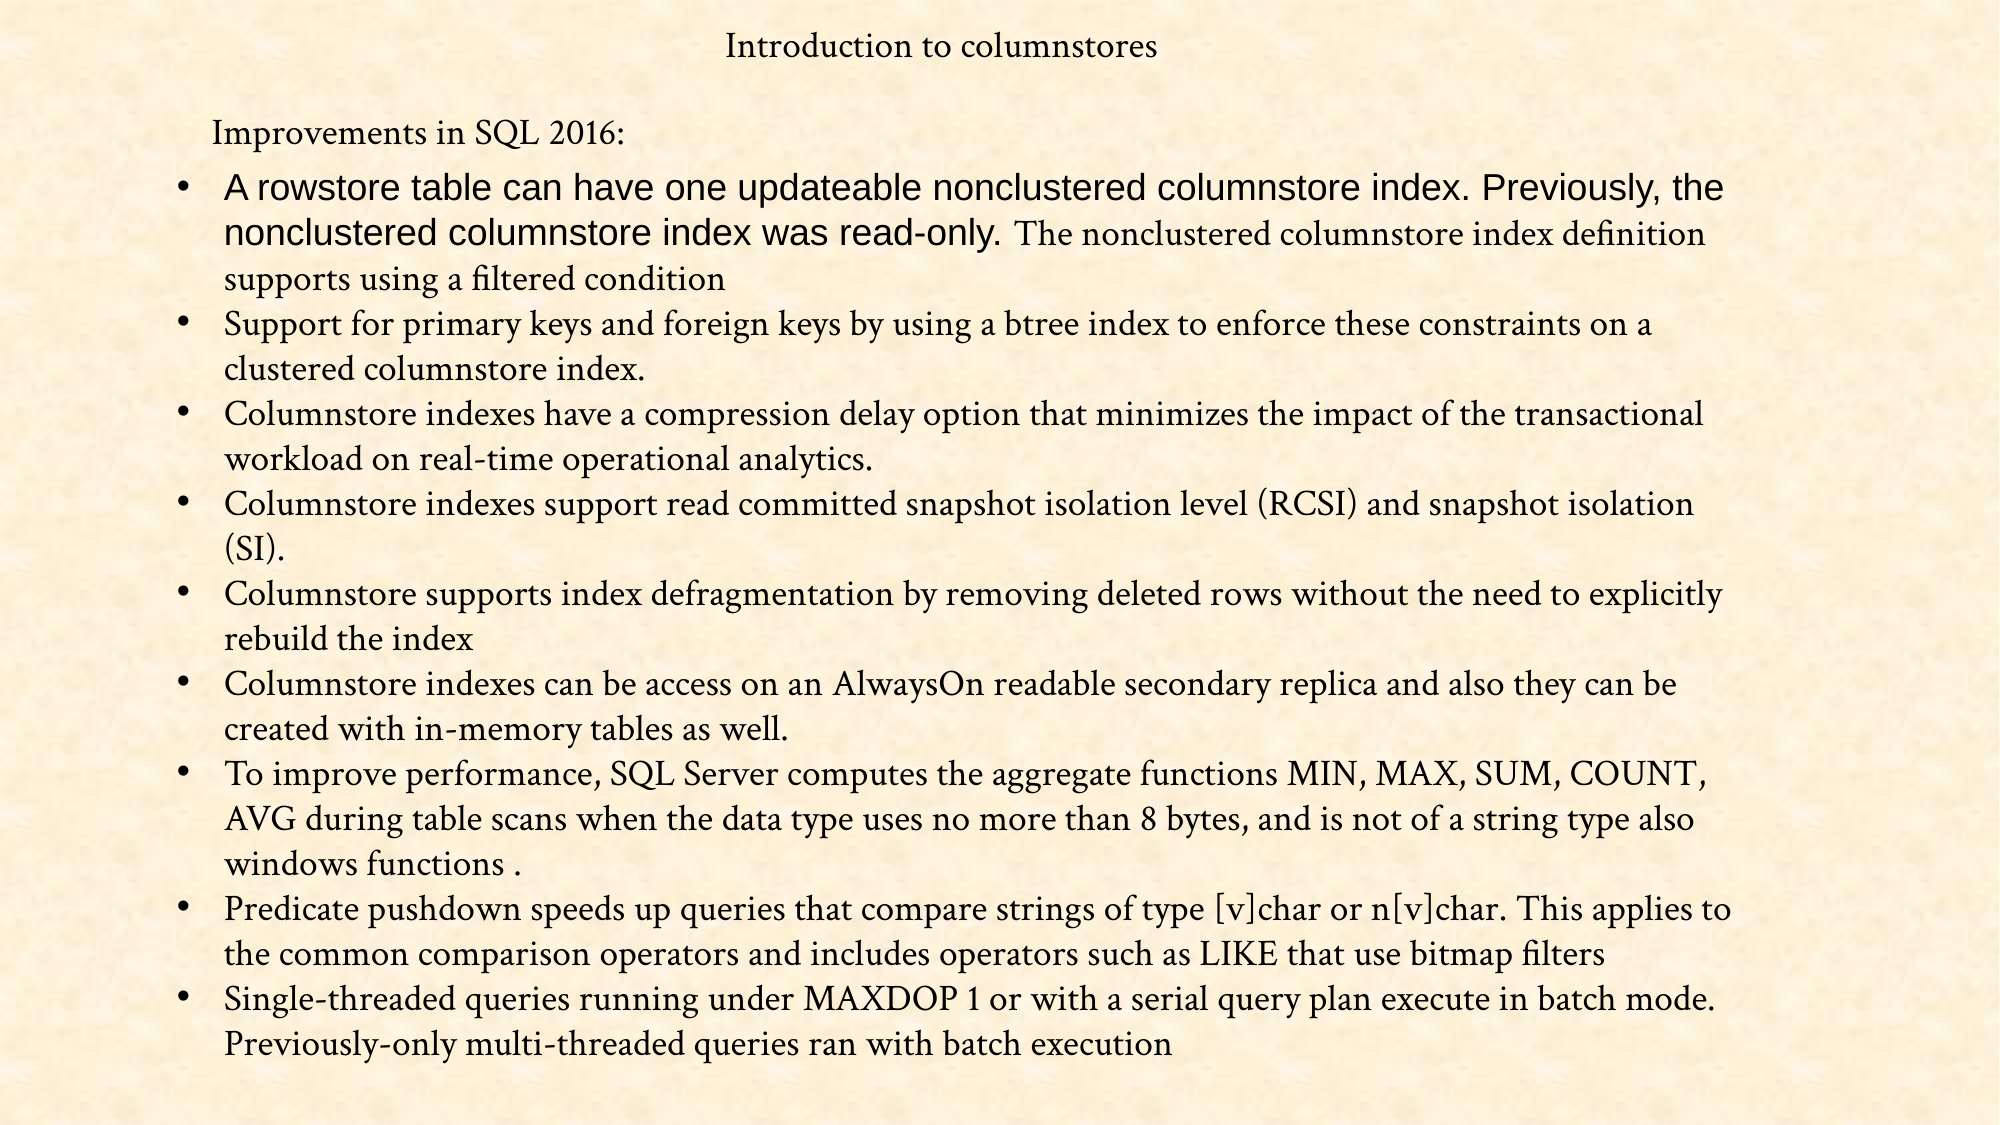

Introduction to columnstores
Improvements in SQL 2016:
A rowstore table can have one updateable nonclustered columnstore index. Previously, the nonclustered columnstore index was read-only. The nonclustered columnstore index definition supports using a filtered condition
Support for primary keys and foreign keys by using a btree index to enforce these constraints on a clustered columnstore index.
Columnstore indexes have a compression delay option that minimizes the impact of the transactional workload on real-time operational analytics.
Columnstore indexes support read committed snapshot isolation level (RCSI) and snapshot isolation (SI).
Columnstore supports index defragmentation by removing deleted rows without the need to explicitly rebuild the index
Columnstore indexes can be access on an AlwaysOn readable secondary replica and also they can be created with in-memory tables as well.
To improve performance, SQL Server computes the aggregate functions MIN, MAX, SUM, COUNT, AVG during table scans when the data type uses no more than 8 bytes, and is not of a string type also windows functions .
Predicate pushdown speeds up queries that compare strings of type [v]char or n[v]char. This applies to the common comparison operators and includes operators such as LIKE that use bitmap filters
Single-threaded queries running under MAXDOP 1 or with a serial query plan execute in batch mode. Previously-only multi-threaded queries ran with batch execution